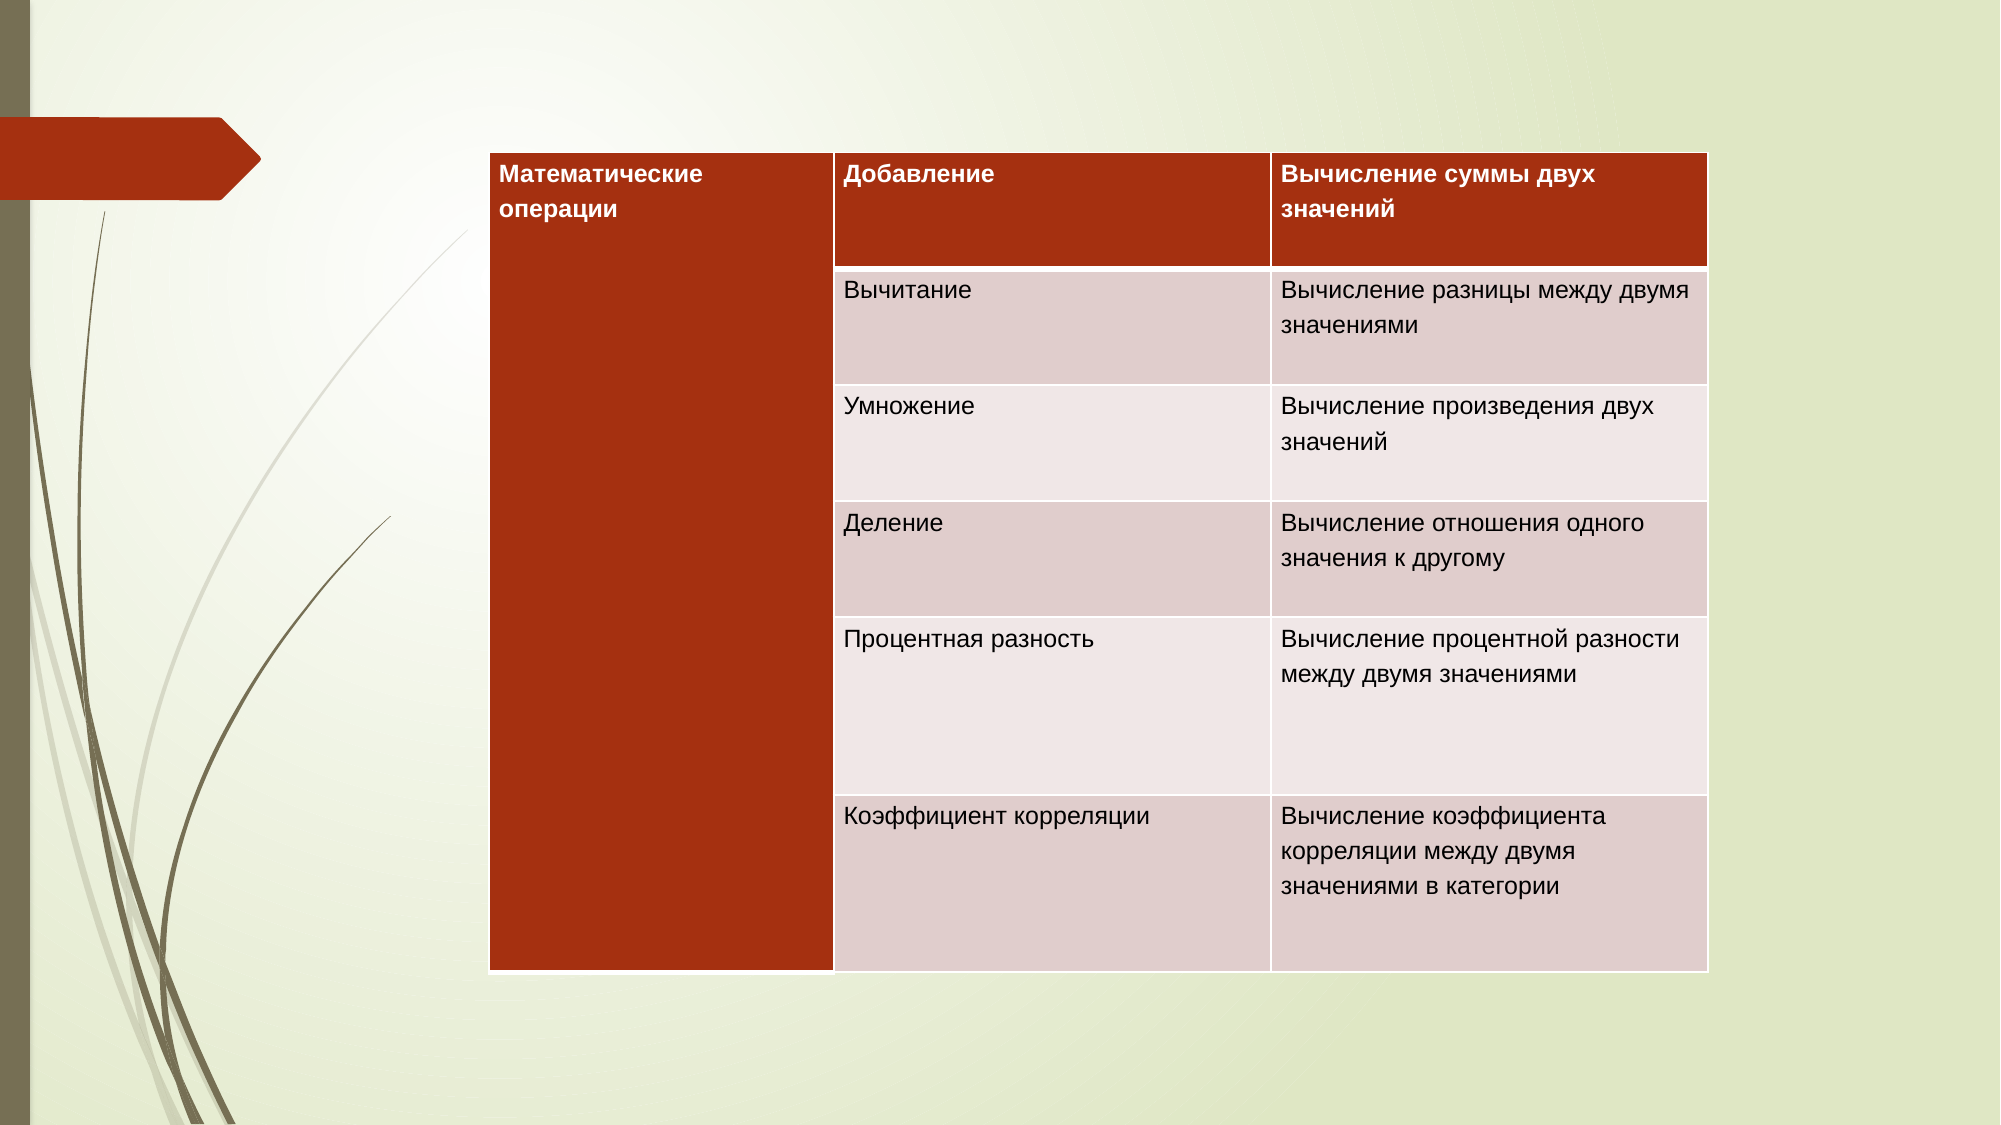

| Математические операции | Добавление | Вычисление суммы двух значений |
| --- | --- | --- |
|  | Вычитание | Вычисление разницы между двумя значениями |
|  | Умножение | Вычисление произведения двух значений |
|  | Деление | Вычисление отношения одного значения к другому |
|  | Процентная разность | Вычисление процентной разности между двумя значениями |
|  | Коэффициент корреляции | Вычисление коэффициента корреляции между двумя значениями в категории |